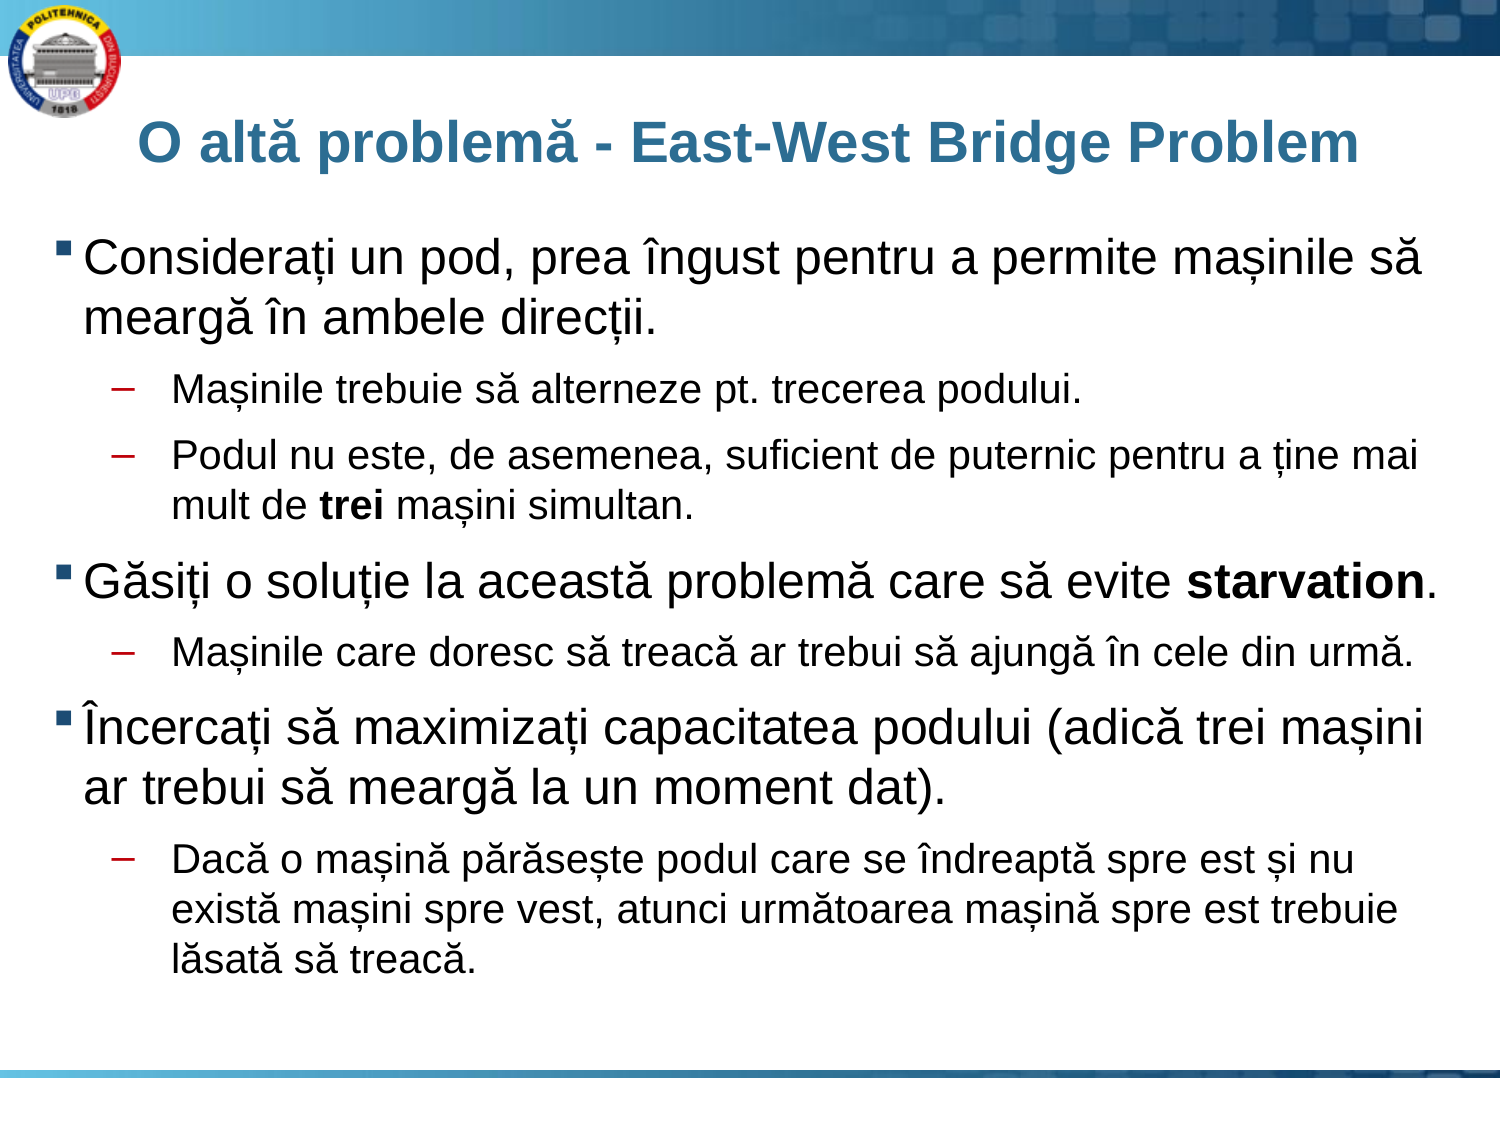

# O altă problemă - East-West Bridge Problem
Considerați un pod, prea îngust pentru a permite mașinile să meargă în ambele direcții.
Mașinile trebuie să alterneze pt. trecerea podului.
Podul nu este, de asemenea, suficient de puternic pentru a ține mai mult de trei mașini simultan.
Găsiți o soluție la această problemă care să evite starvation.
Mașinile care doresc să treacă ar trebui să ajungă în cele din urmă.
Încercați să maximizați capacitatea podului (adică trei mașini ar trebui să meargă la un moment dat).
Dacă o mașină părăsește podul care se îndreaptă spre est și nu există mașini spre vest, atunci următoarea mașină spre est trebuie lăsată să treacă.